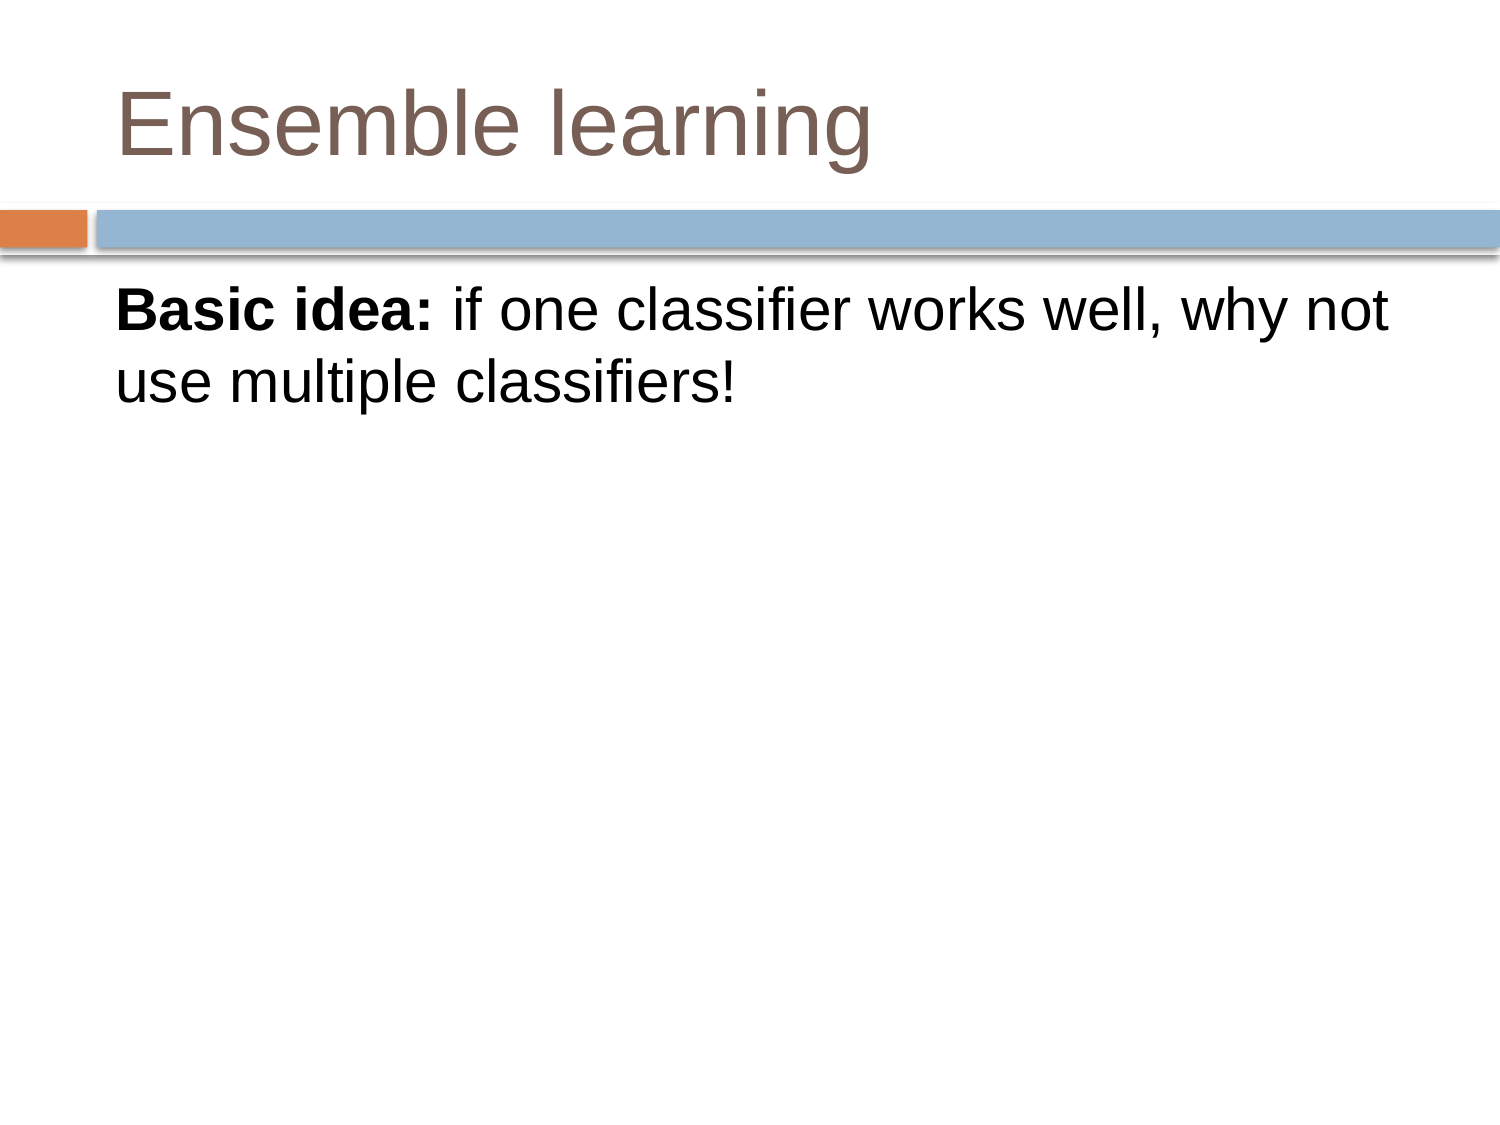

# Ensemble learning
Basic idea: if one classifier works well, why not use multiple classifiers!